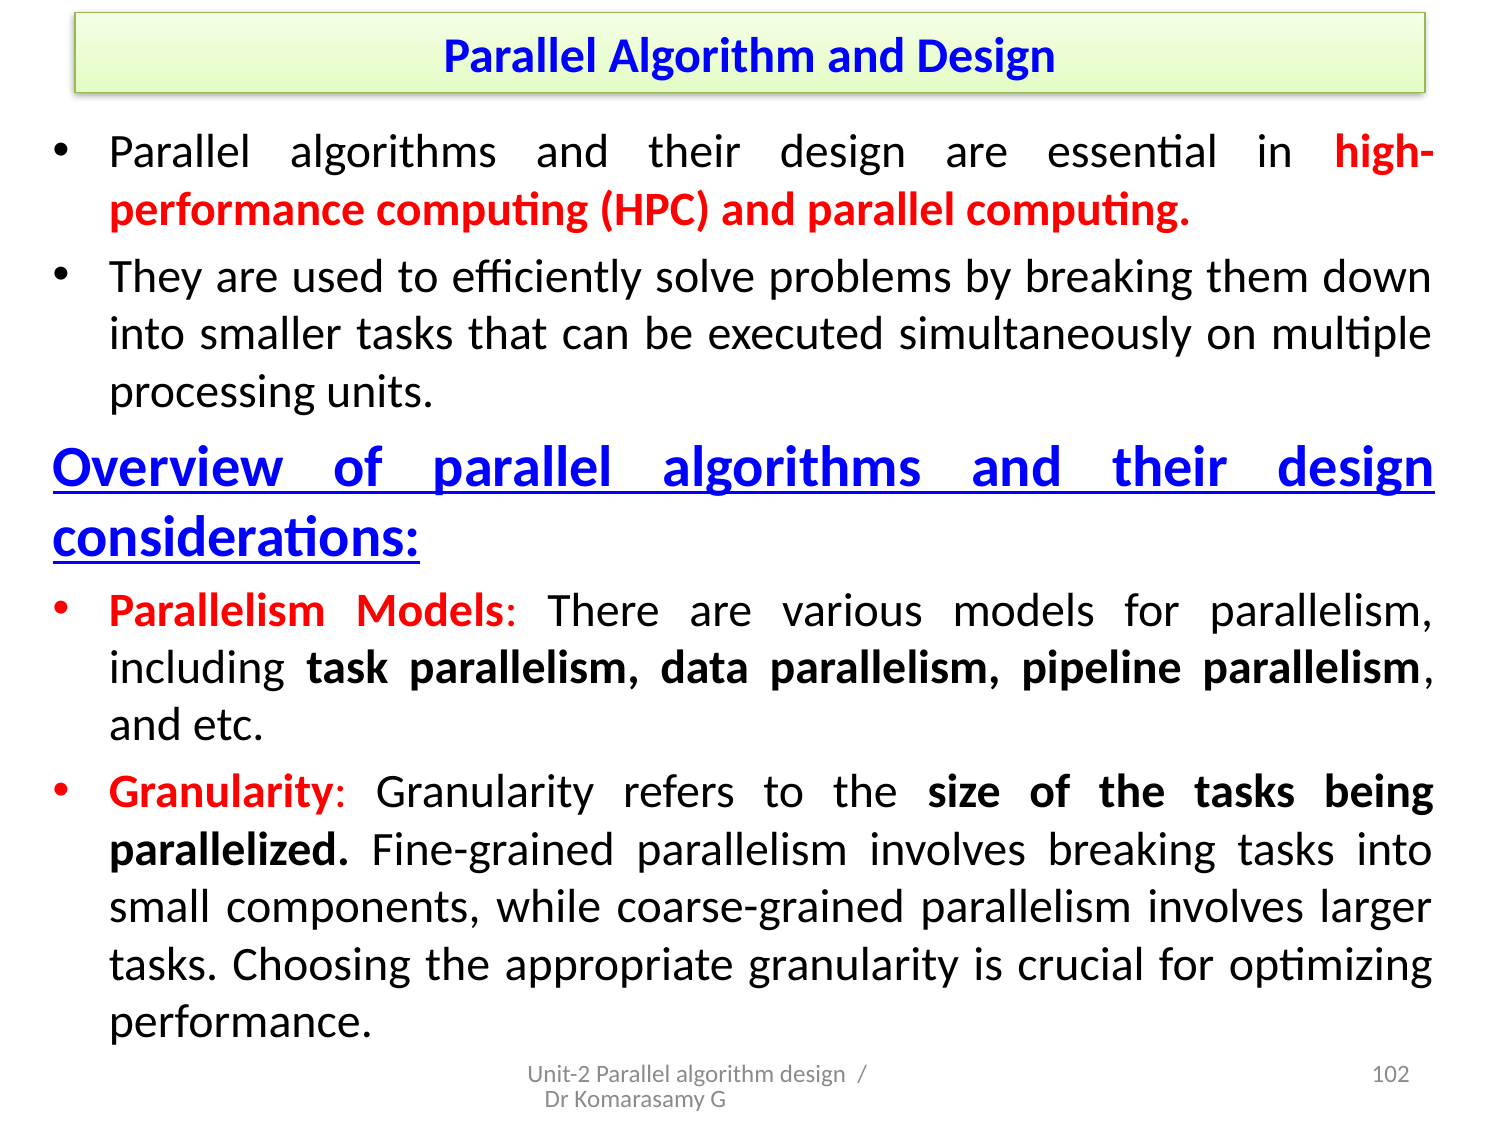

# Parallel Algorithm and Design
Parallel algorithms and their design are essential in high-performance computing (HPC) and parallel computing.
They are used to efficiently solve problems by breaking them down into smaller tasks that can be executed simultaneously on multiple processing units.
Overview of parallel algorithms and their design considerations:
Parallelism Models: There are various models for parallelism, including task parallelism, data parallelism, pipeline parallelism, and etc.
Granularity: Granularity refers to the size of the tasks being parallelized. Fine-grained parallelism involves breaking tasks into small components, while coarse-grained parallelism involves larger tasks. Choosing the appropriate granularity is crucial for optimizing performance.
Unit-2 Parallel algorithm design  /                     Dr Komarasamy G
102